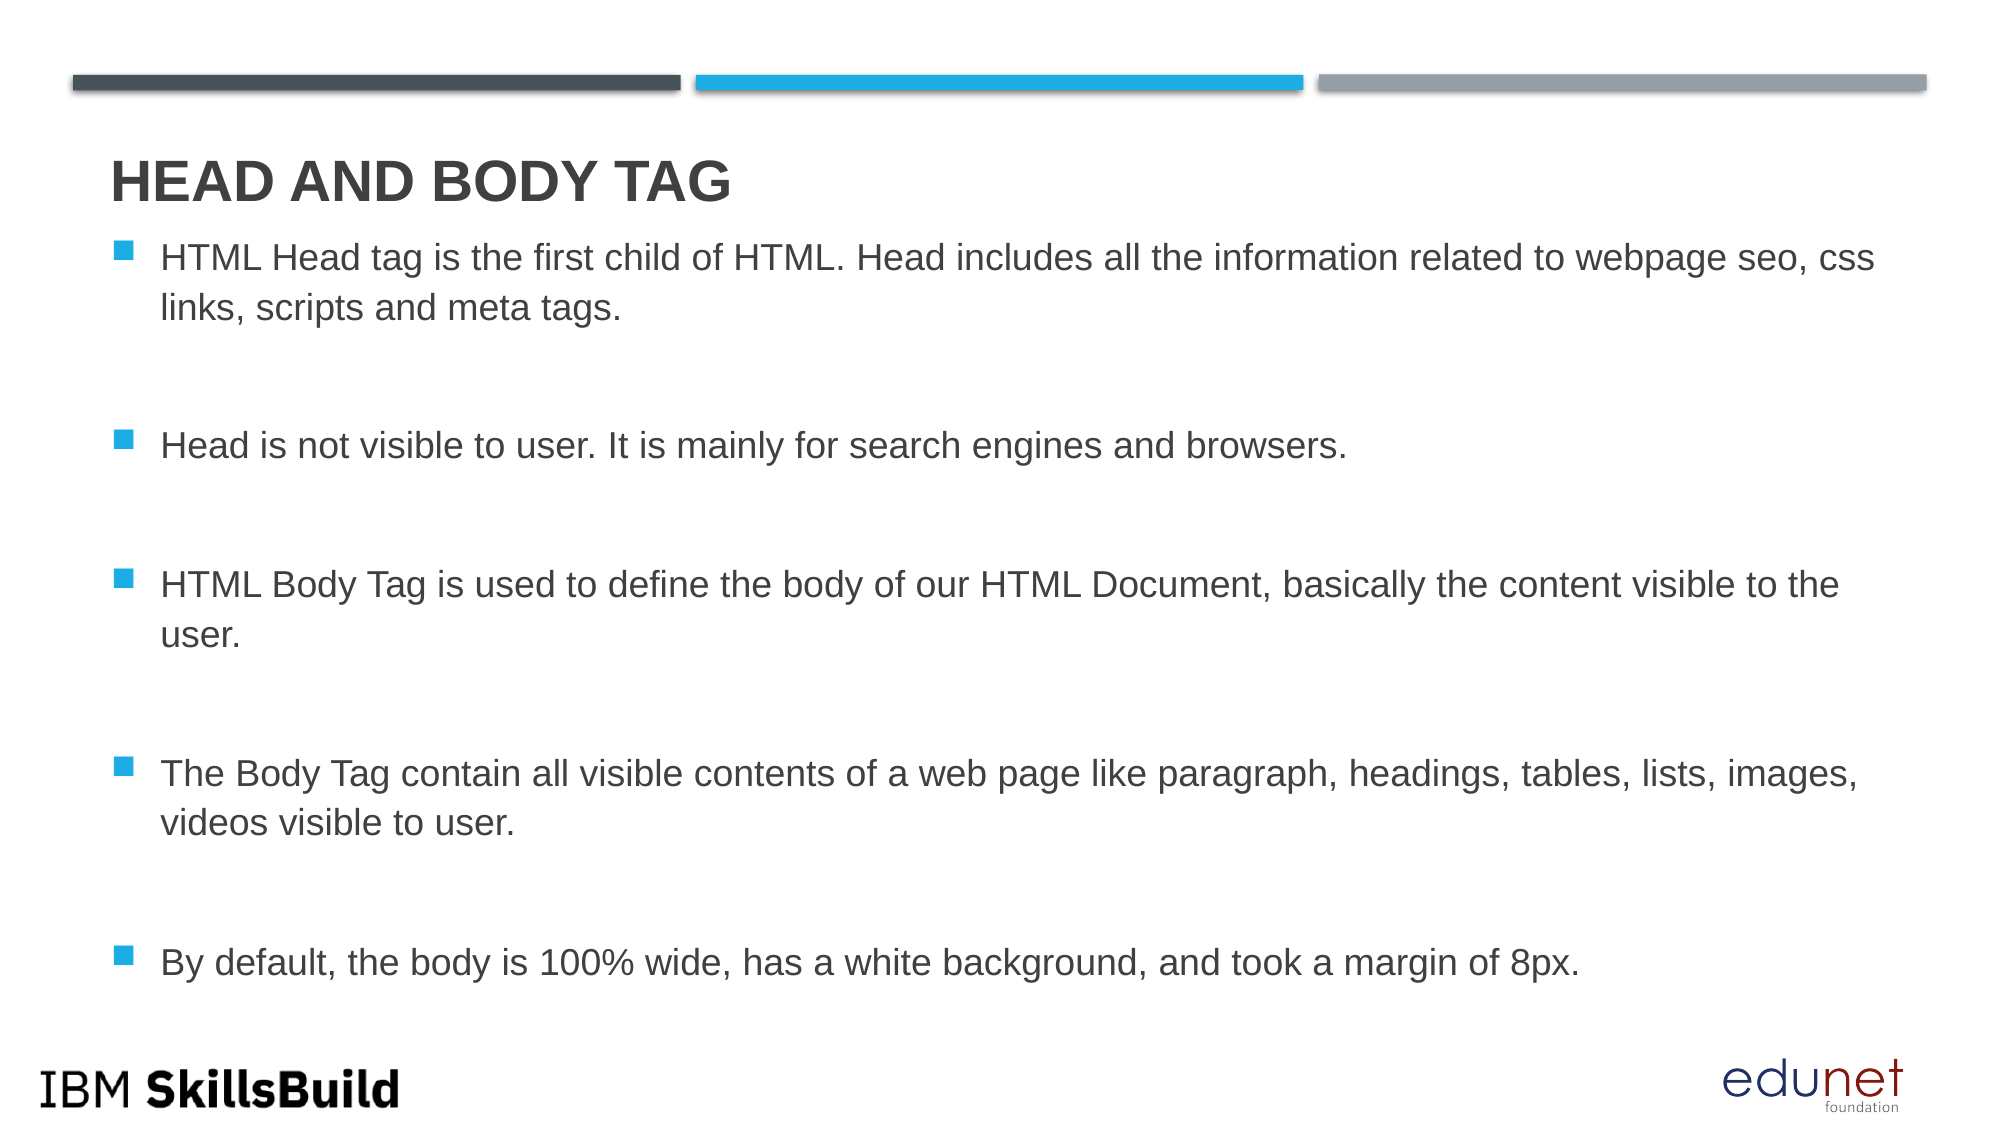

# Head and body tag
HTML Head tag is the first child of HTML. Head includes all the information related to webpage seo, css links, scripts and meta tags.

Head is not visible to user. It is mainly for search engines and browsers.

HTML Body Tag is used to define the body of our HTML Document, basically the content visible to the user.

The Body Tag contain all visible contents of a web page like paragraph, headings, tables, lists, images, videos visible to user.

By default, the body is 100% wide, has a white background, and took a margin of 8px.